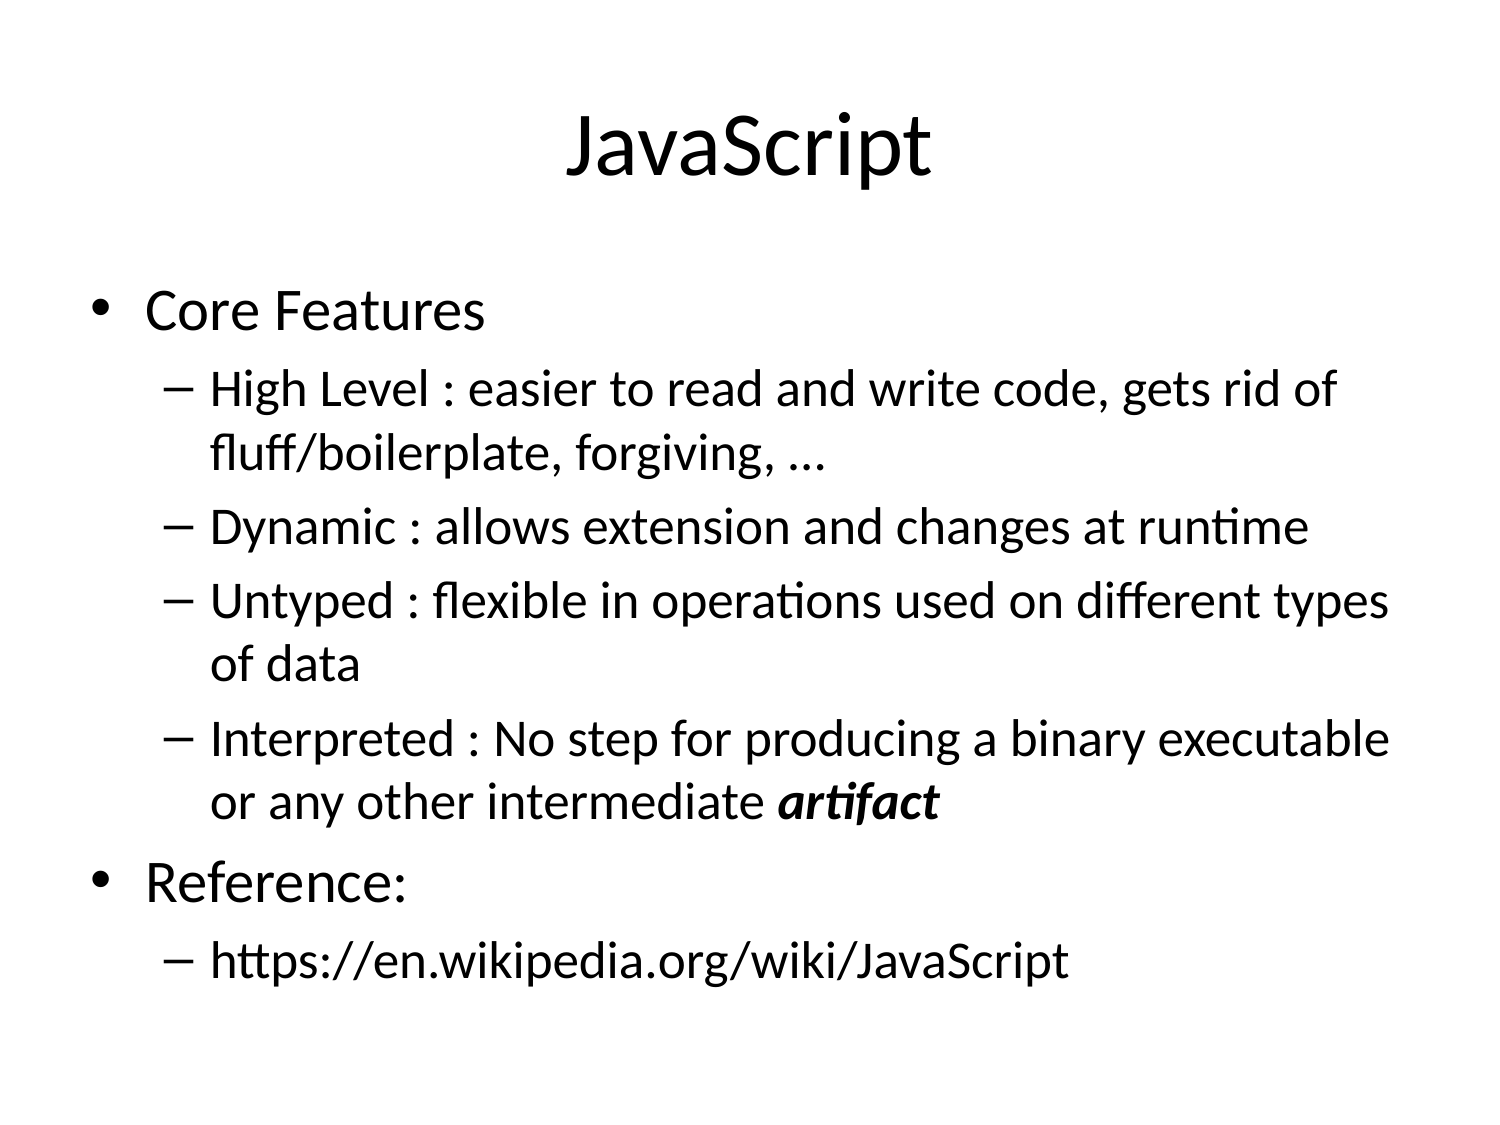

# JavaScript
Core Features
High Level : easier to read and write code, gets rid of fluff/boilerplate, forgiving, …
Dynamic : allows extension and changes at runtime
Untyped : flexible in operations used on different types of data
Interpreted : No step for producing a binary executable or any other intermediate artifact
Reference:
https://en.wikipedia.org/wiki/JavaScript